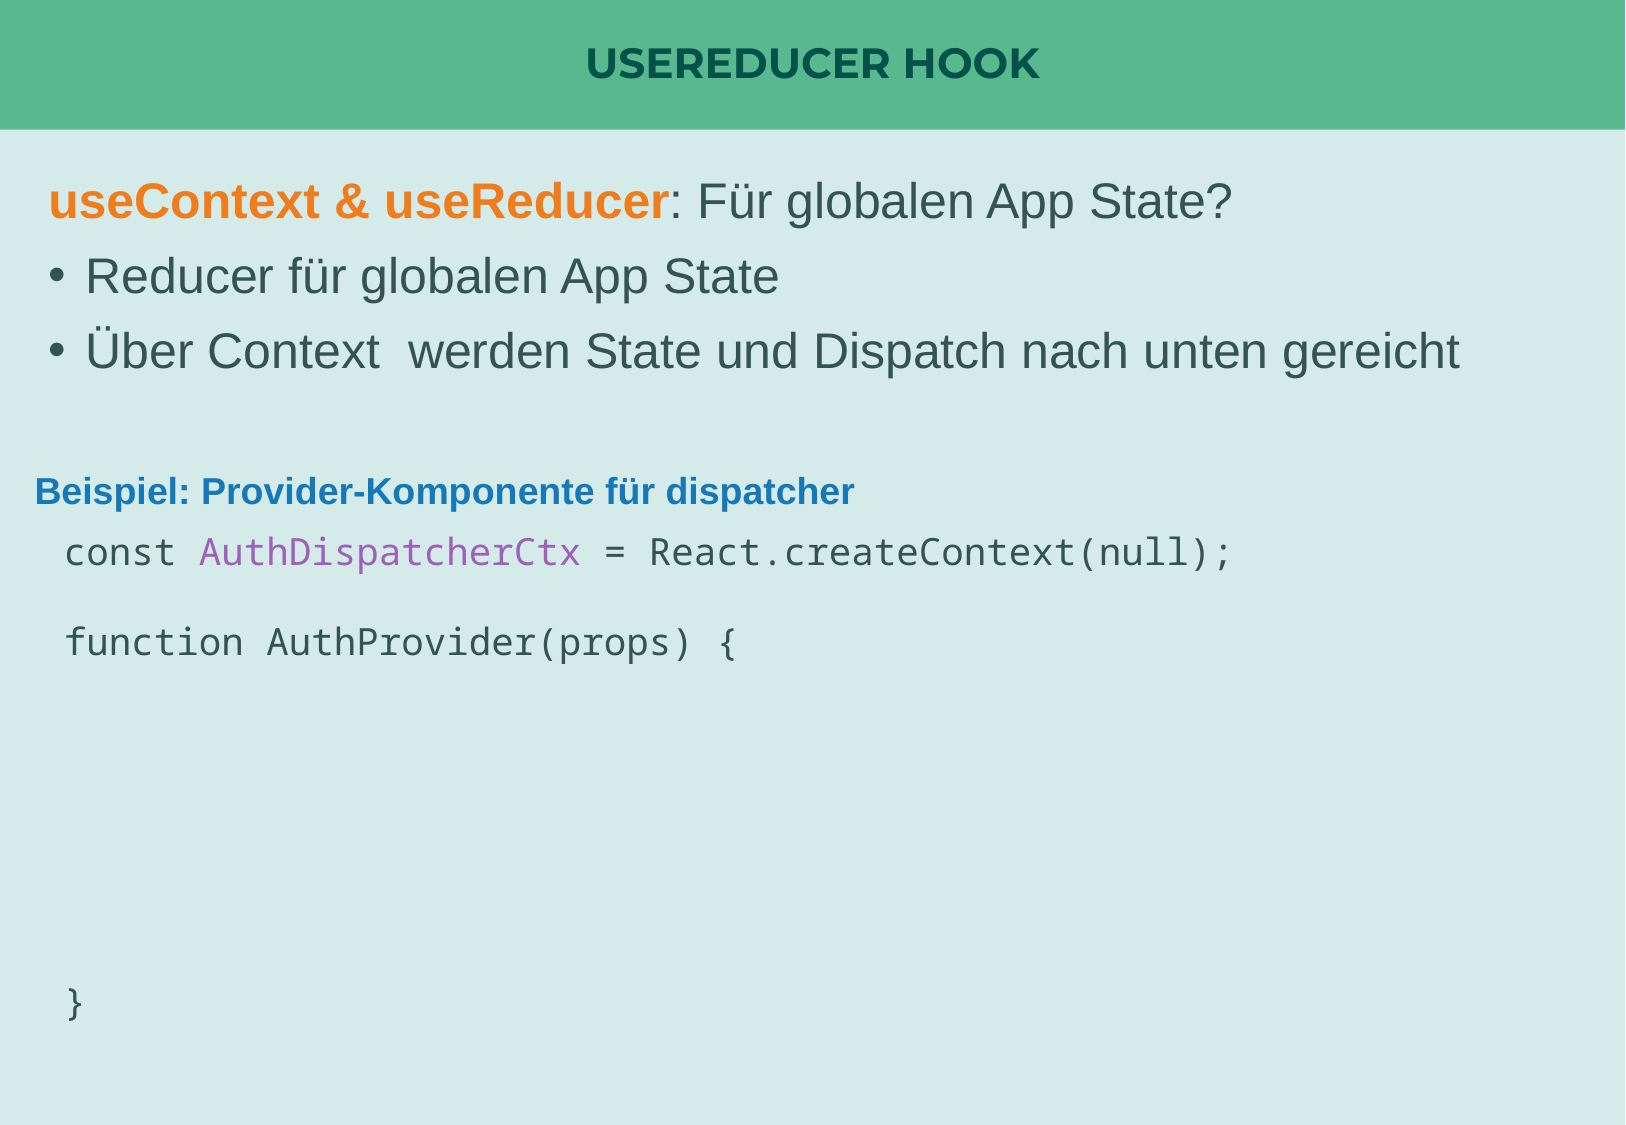

# useReducer Hook
useContext & useReducer: Für globalen App State?
Reducer für globalen App State
Über Context  werden State und Dispatch nach unten gereicht

Beispiel: Provider-Komponente für dispatcher
const AuthDispatcherCtx = React.createContext(null);

function AuthProvider(props) {

}
Beispiel: ChatPage oder Tabs

Beispiel: UserStatsPage für fetch ?